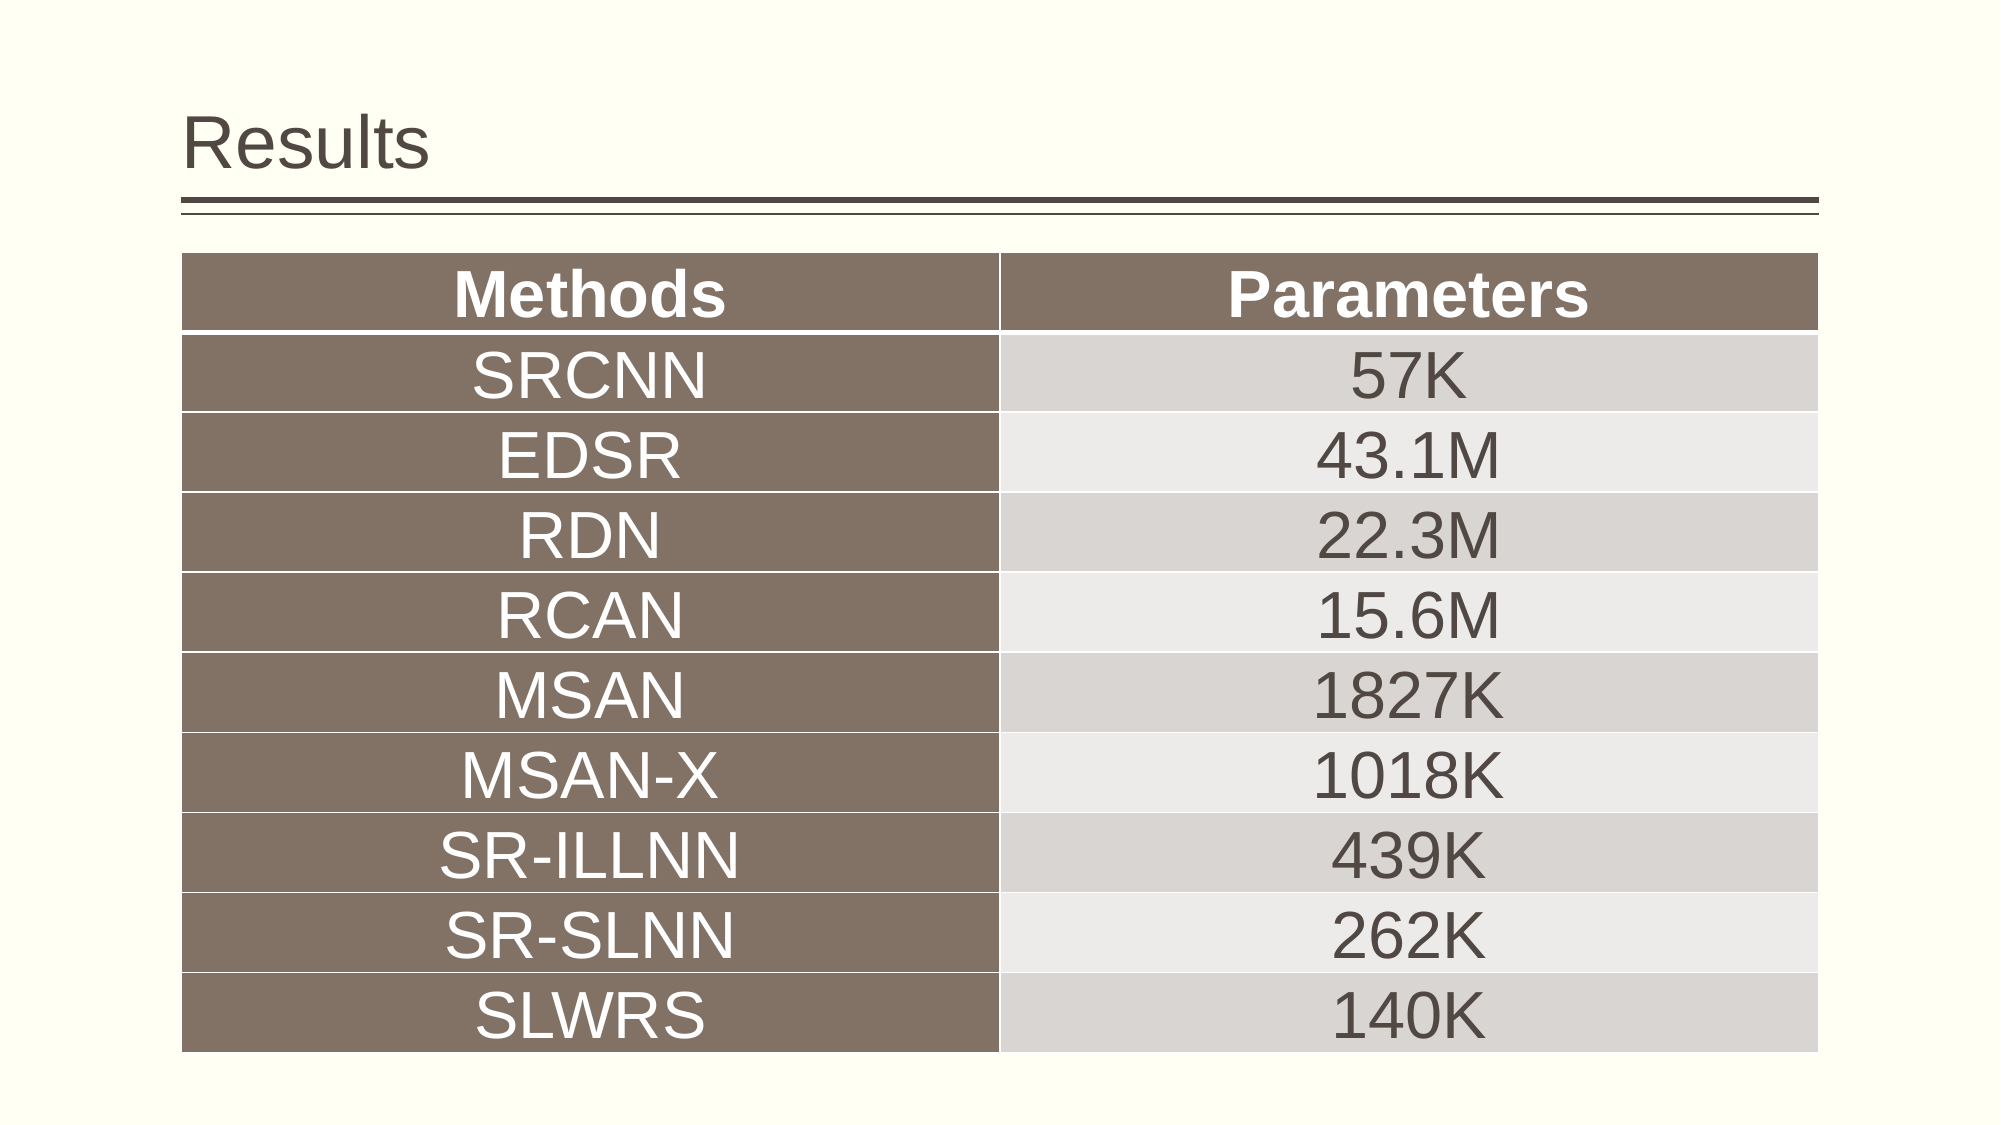

# Results
| Methods | Parameters |
| --- | --- |
| SRCNN | 57K |
| EDSR | 43.1M |
| RDN | 22.3M |
| RCAN | 15.6M |
| MSAN | 1827K |
| MSAN-X | 1018K |
| SR-ILLNN | 439K |
| SR-SLNN | 262K |
| SLWRS | 140K |